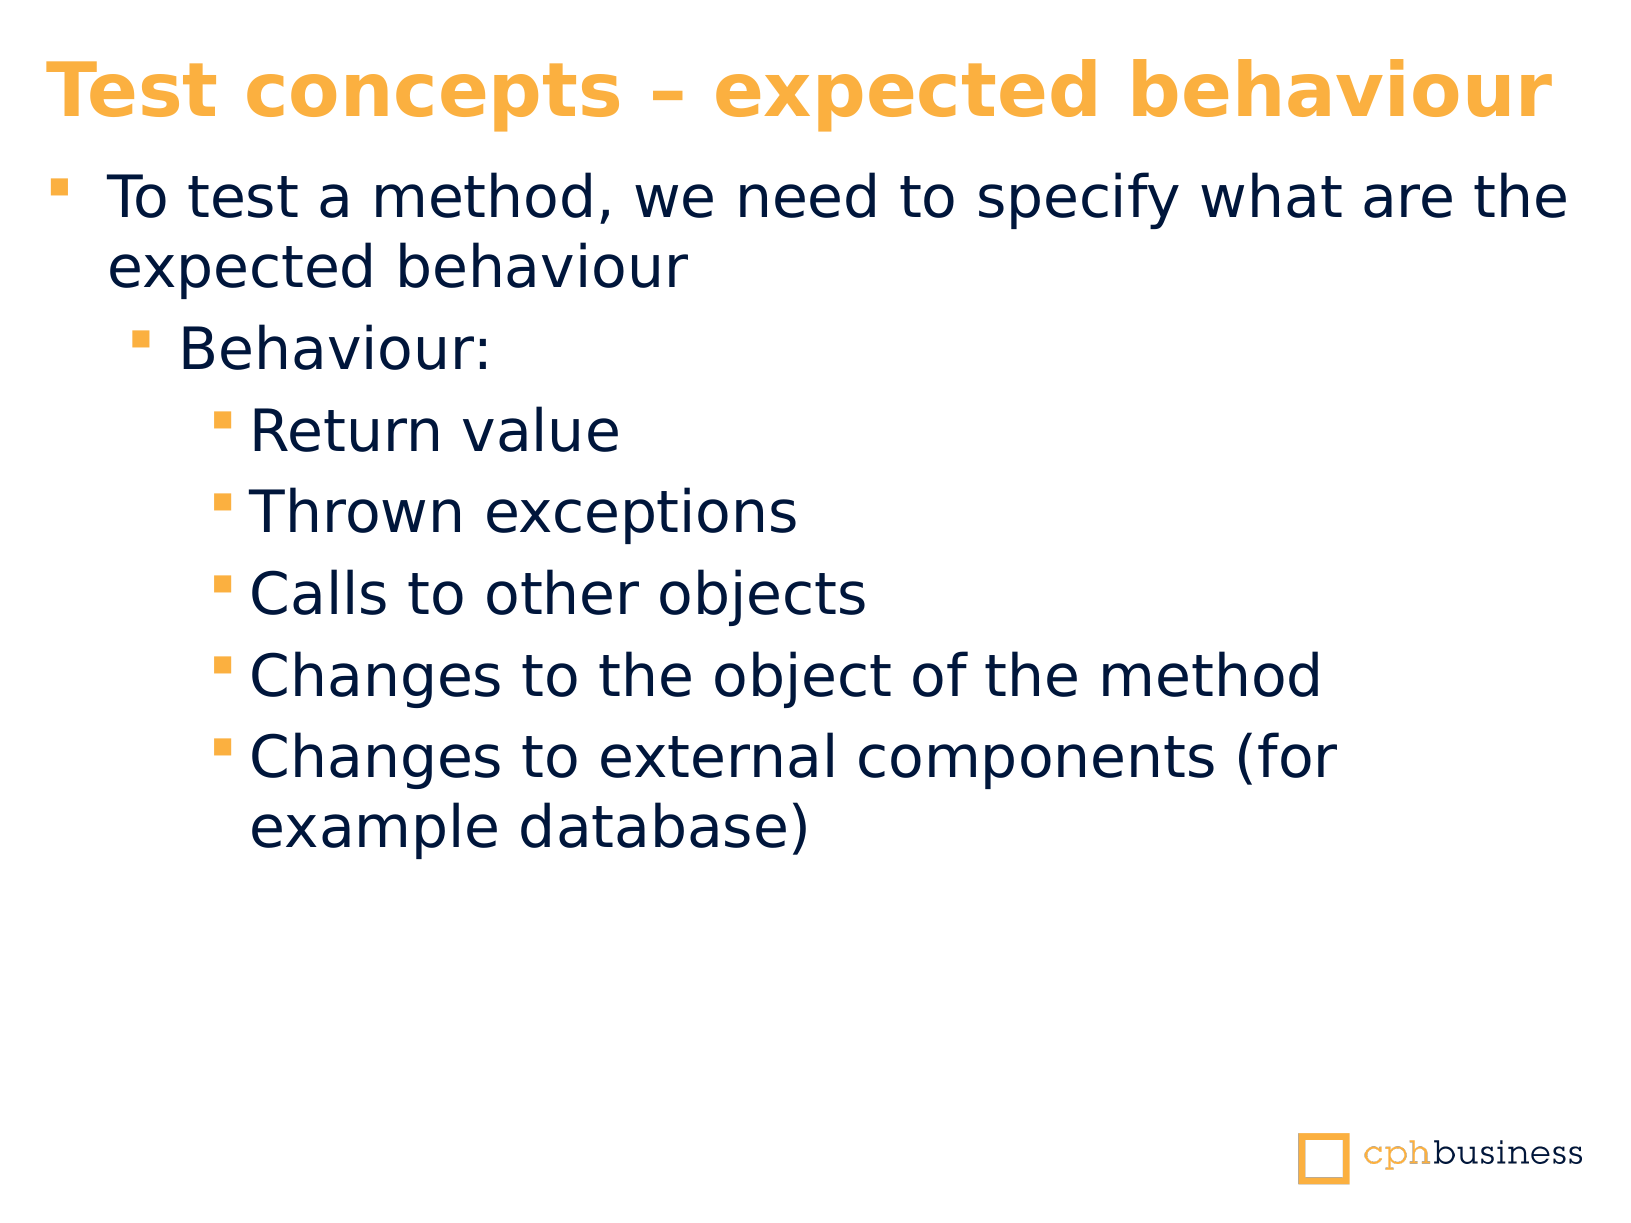

Test concepts – expected behaviour
To test a method, we need to specify what are the expected behaviour
Behaviour:
Return value
Thrown exceptions
Calls to other objects
Changes to the object of the method
Changes to external components (for example database)